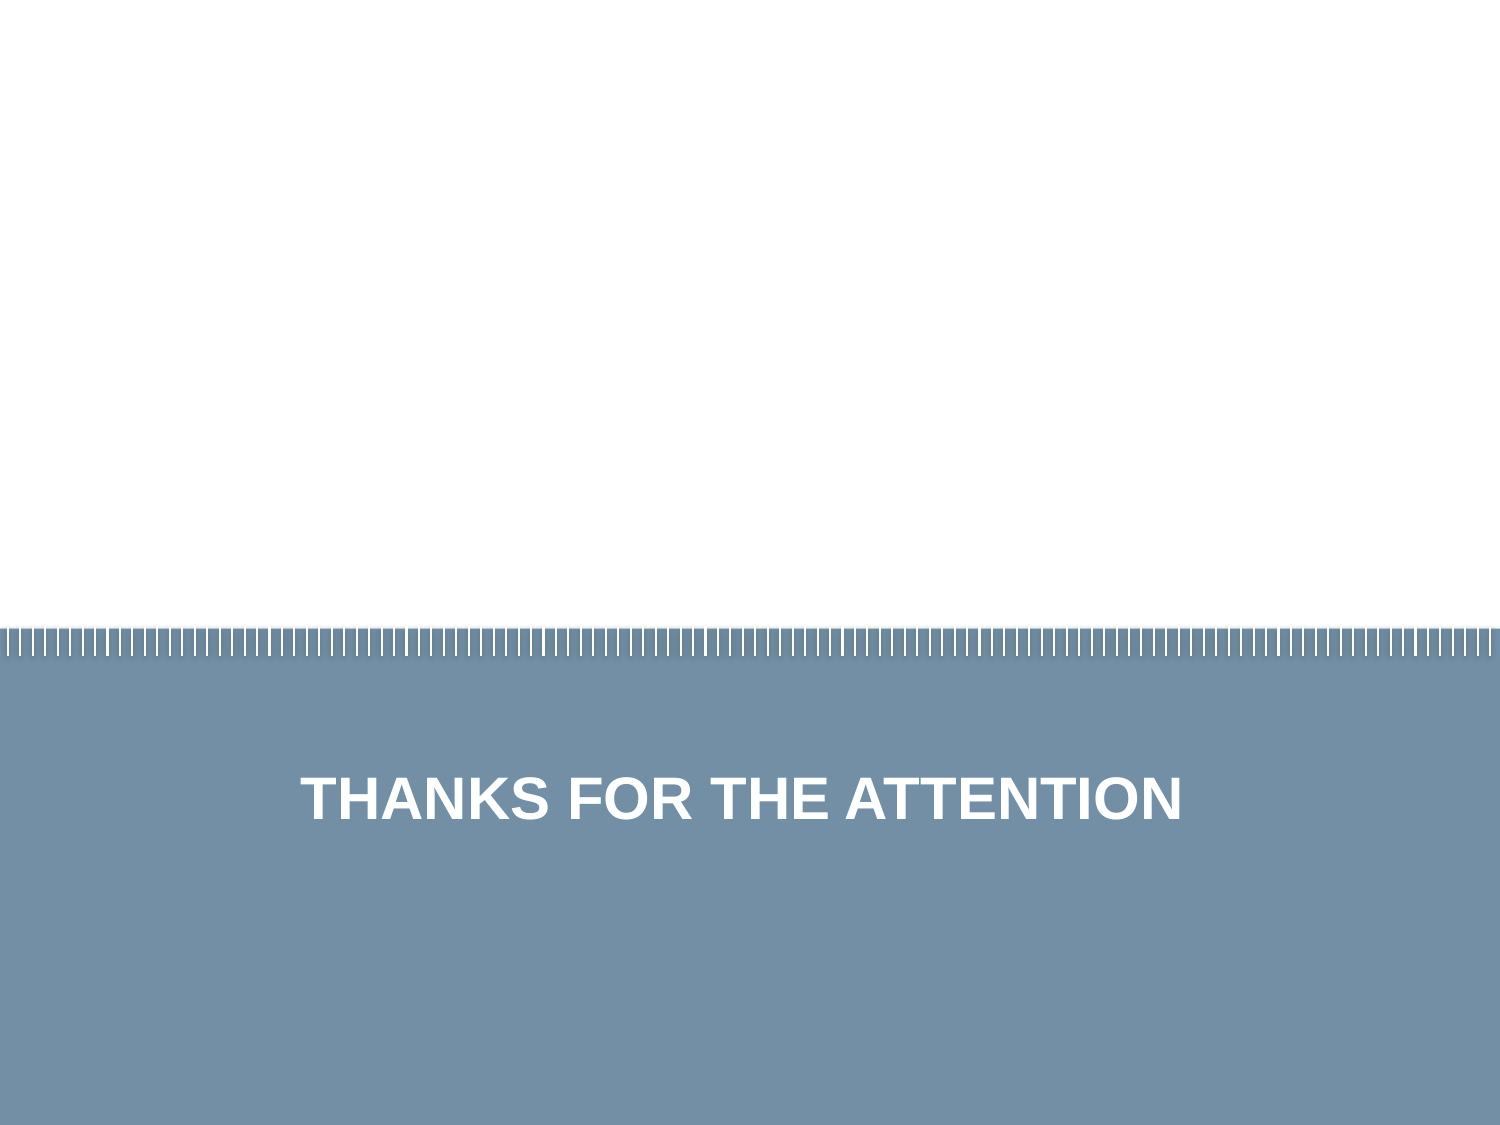

Firma convenzione
Politecnico di Milano e Veneranda Fabbrica del Duomo di Milano

THANKS FOR THE ATTENTION
Aula Magna – Rettorato
Mercoledì 27 maggio 2015